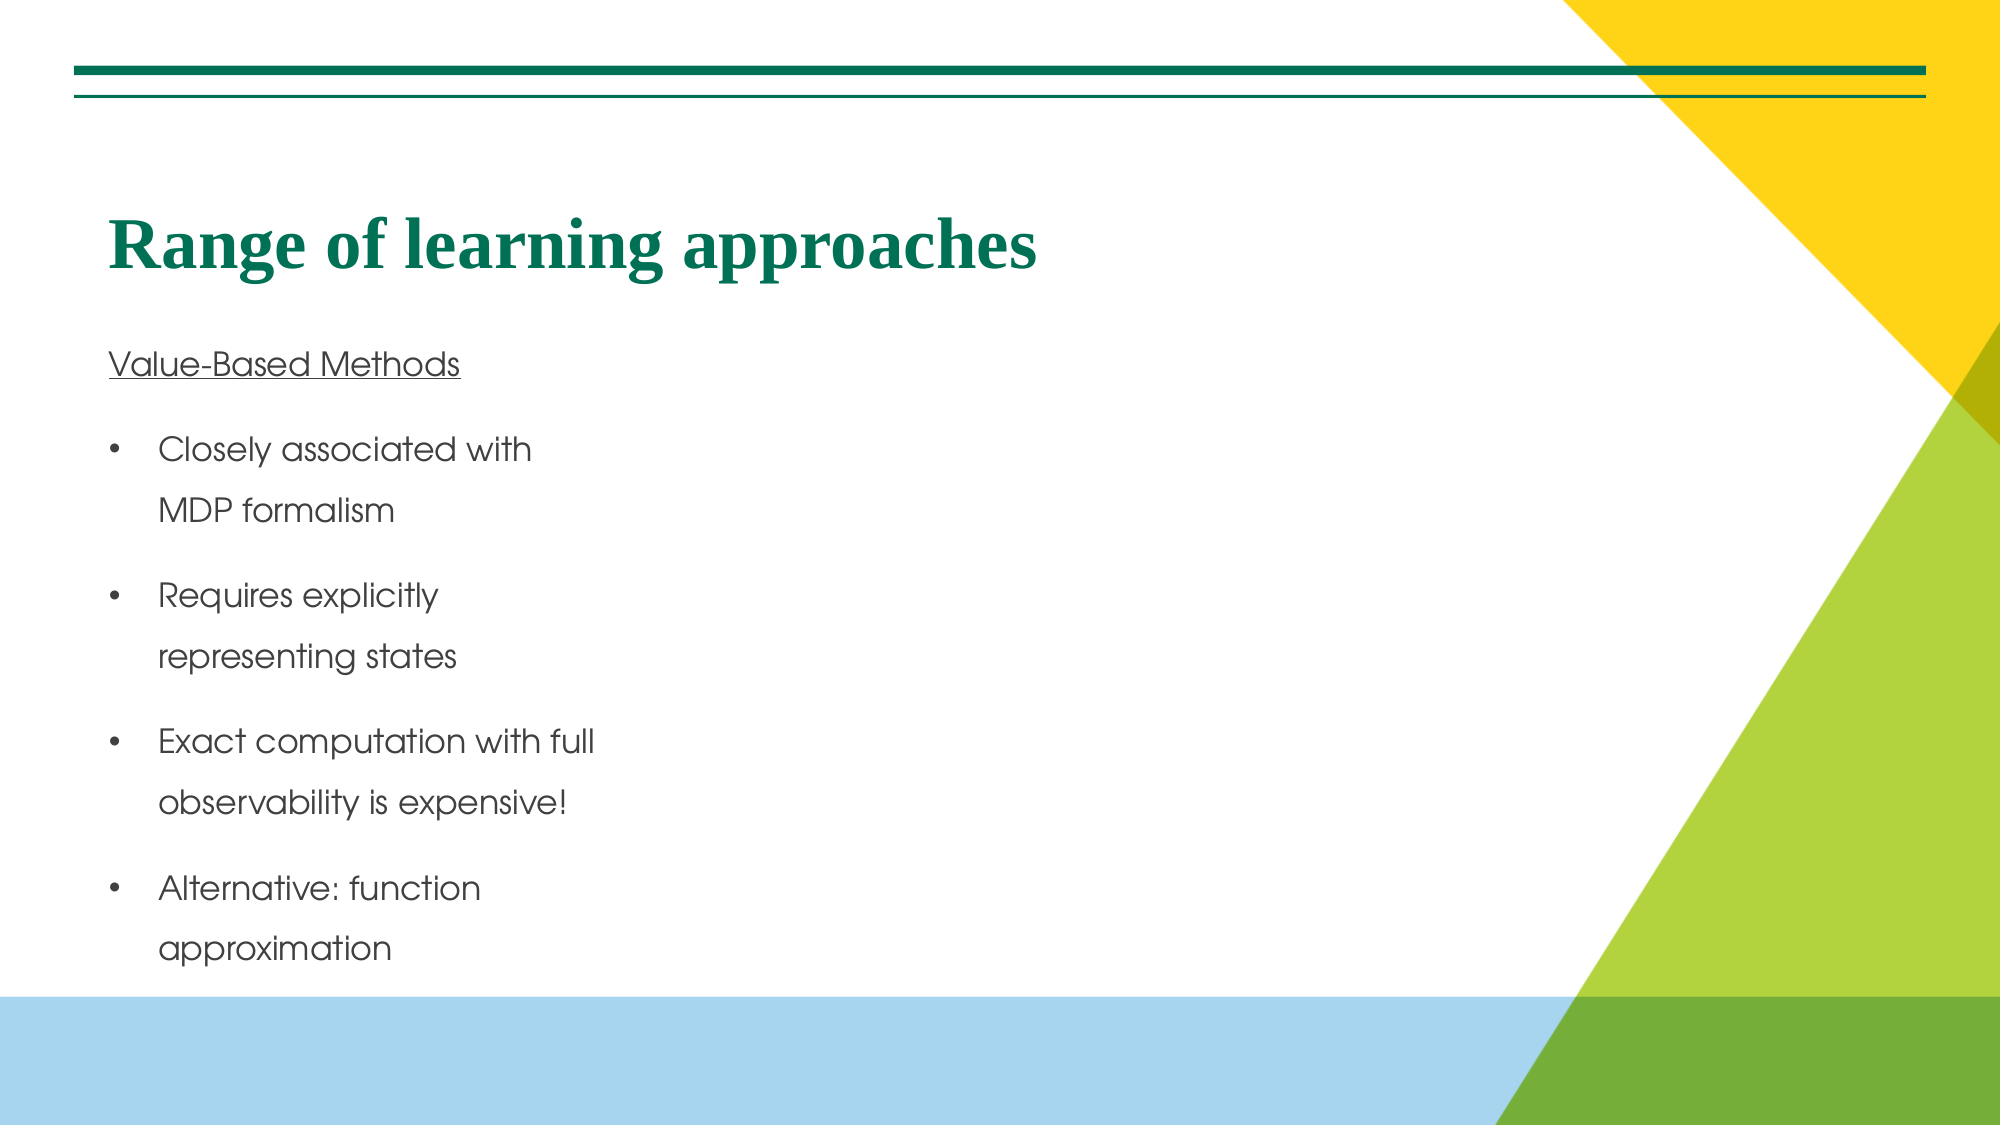

# Range of learning approaches
Value-Based Methods
Closely associated with MDP formalism
Requires explicitly representing states
Exact computation with full observability is expensive!
Alternative: function approximation